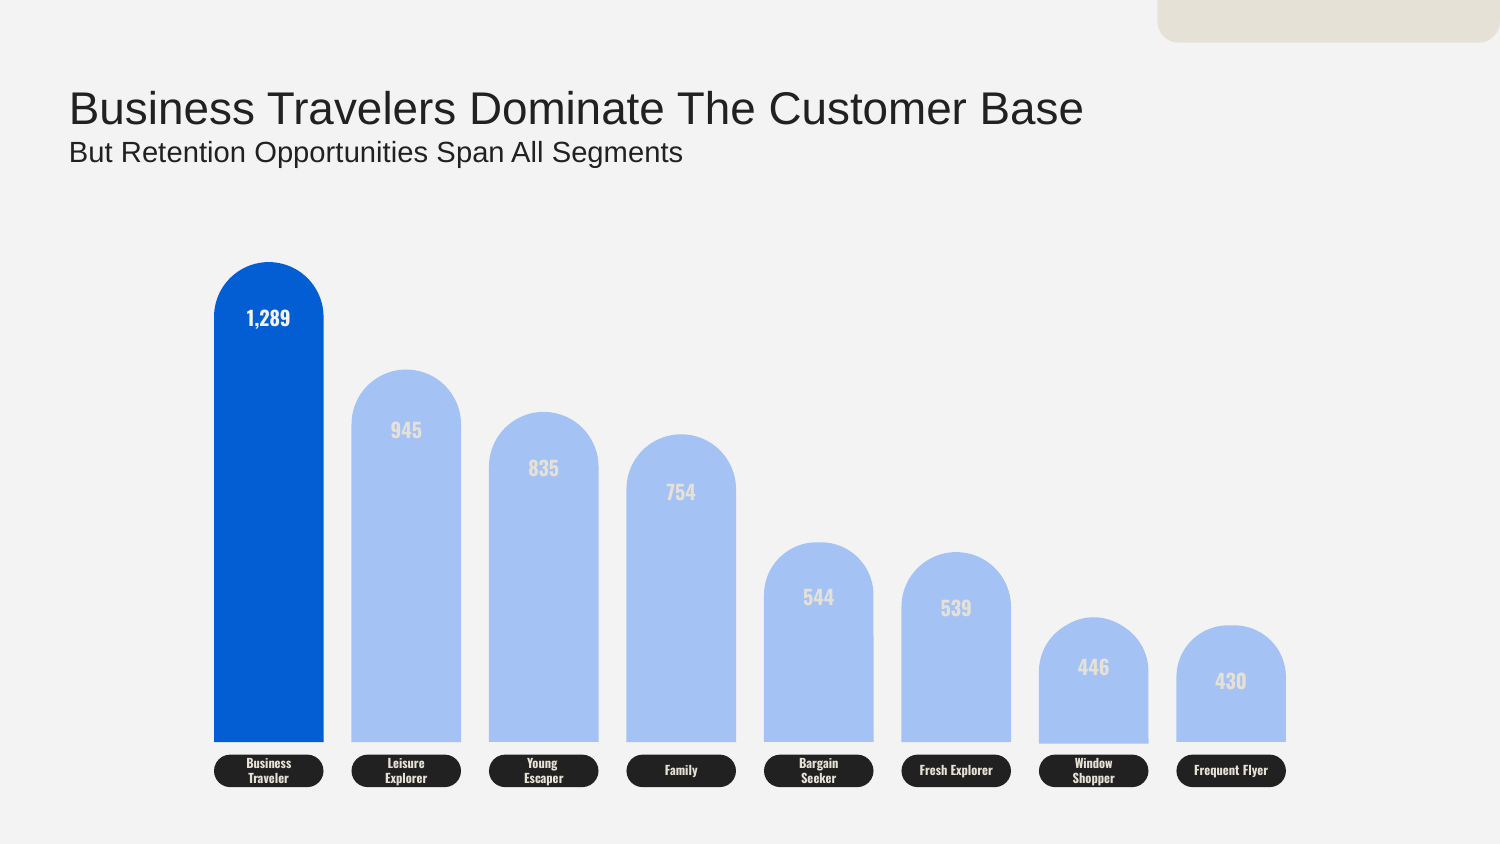

Business Travelers Dominate The Customer Base
But Retention Opportunities Span All Segments

1,289

945

835

754

544

539
446

430
Business Traveler
Leisure Explorer
Young
Escaper
Family
Bargain Seeker
Fresh Explorer
Window Shopper
Frequent Flyer